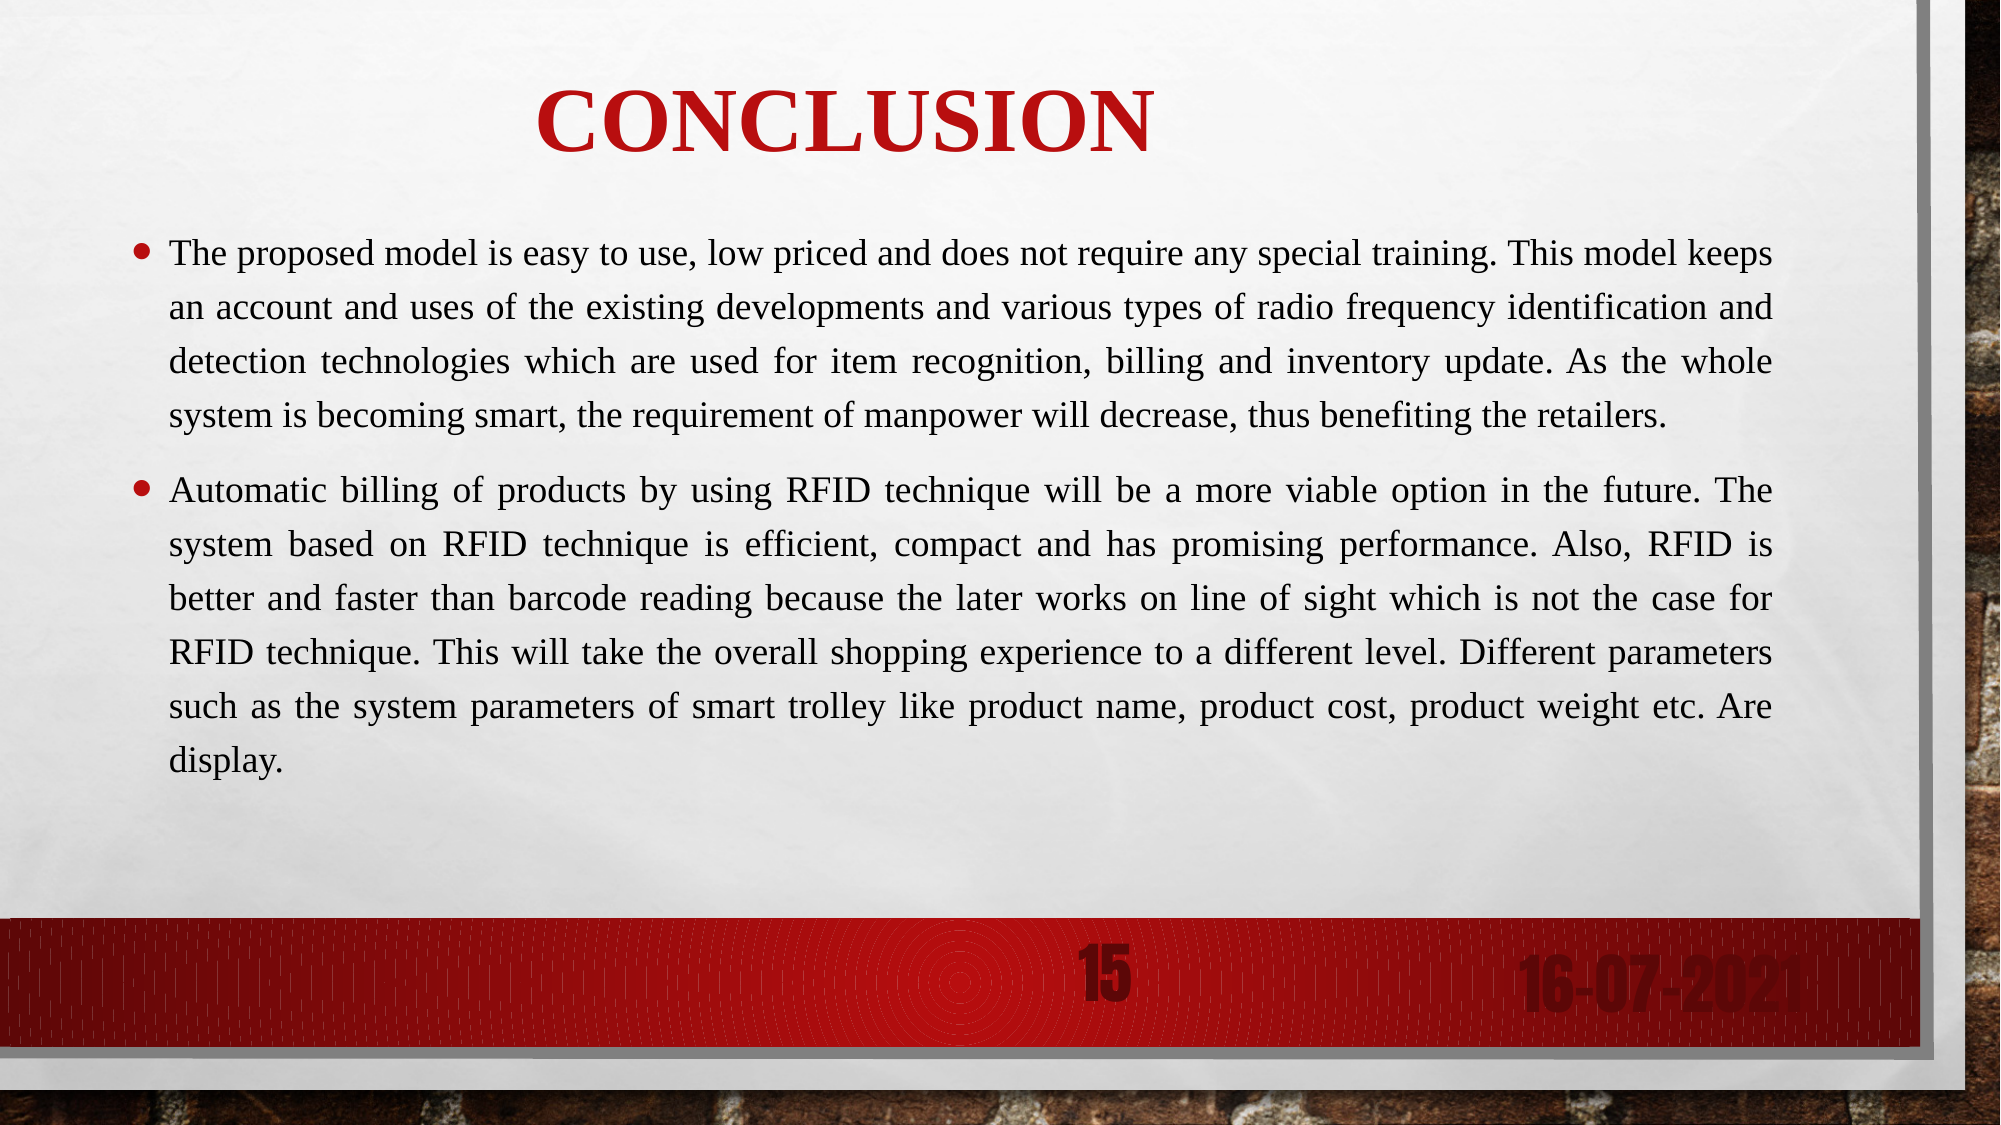

# Conclusion
The proposed model is easy to use, low priced and does not require any special training. This model keeps an account and uses of the existing developments and various types of radio frequency identification and detection technologies which are used for item recognition, billing and inventory update. As the whole system is becoming smart, the requirement of manpower will decrease, thus benefiting the retailers.
Automatic billing of products by using RFID technique will be a more viable option in the future. The system based on RFID technique is efficient, compact and has promising performance. Also, RFID is better and faster than barcode reading because the later works on line of sight which is not the case for RFID technique. This will take the overall shopping experience to a different level. Different parameters such as the system parameters of smart trolley like product name, product cost, product weight etc. Are display.

15
16-07-2021